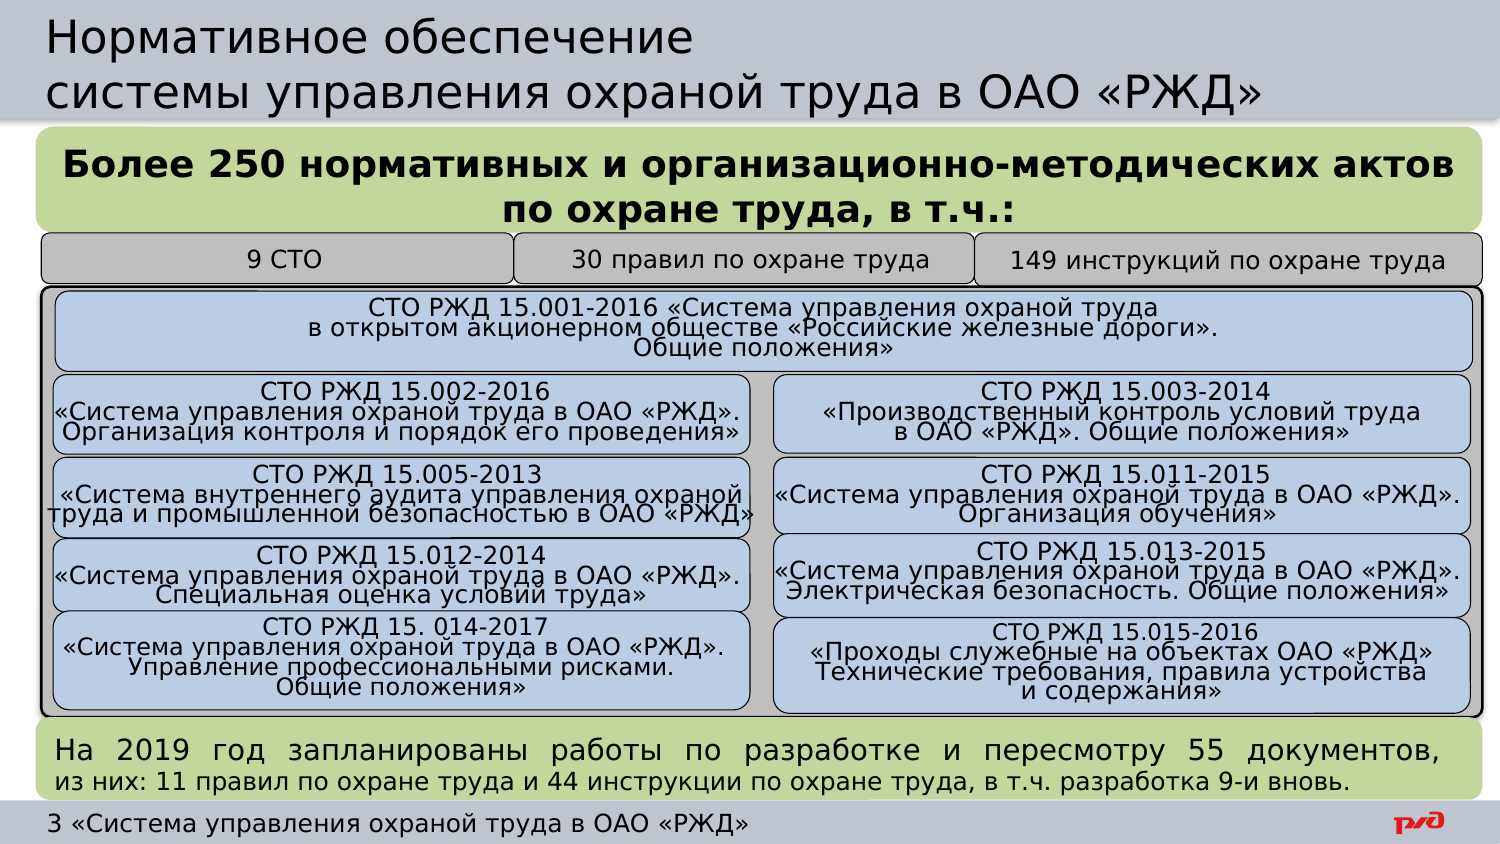

Нормативное обеспечение
системы управления охраной труда в ОАО «РЖД»

Более 250 нормативных и организационно-методических актов
по охране труда, в т.ч.:

9 СТО
30 правил по охране труда
149 инструкций по охране труда

 СТО РЖД 15.001-2016 «Система управления охраной труда
в открытом акционерном обществе «Российские железные дороги».
Общие положения»
 СТО РЖД 15.002-2016
«Система управления охраной труда в ОАО «РЖД».
Организация контроля и порядок его проведения»
 СТО РЖД 15.003-2014
«Производственный контроль условий труда
в ОАО «РЖД». Общие положения»
СТО РЖД 15.005-2013
«Система внутреннего аудита управления охраной
труда и промышленной безопасностью в ОАО «РЖД»
 СТО РЖД 15.011-2015
«Система управления охраной труда в ОАО «РЖД».
Организация обучения»
СТО РЖД 15.013-2015
«Система управления охраной труда в ОАО «РЖД».
Электрическая безопасность. Общие положения»
СТО РЖД 15.012-2014
«Система управления охраной труда в ОАО «РЖД».
Специальная оценка условий труда»
 СТО РЖД 15. 014-2017
«Система управления охраной труда в ОАО «РЖД».
Управление профессиональными рисками.
Общие положения»
 СТО РЖД 15.015-2016
«Проходы служебные на объектах ОАО «РЖД»
Технические требования, правила устройства
и содержания»

На 2019 год запланированы работы по разработке и пересмотру 55 документов,
из них: 11 правил по охране труда и 44 инструкции по охране труда, в т.ч. разработка 9-и вновь.